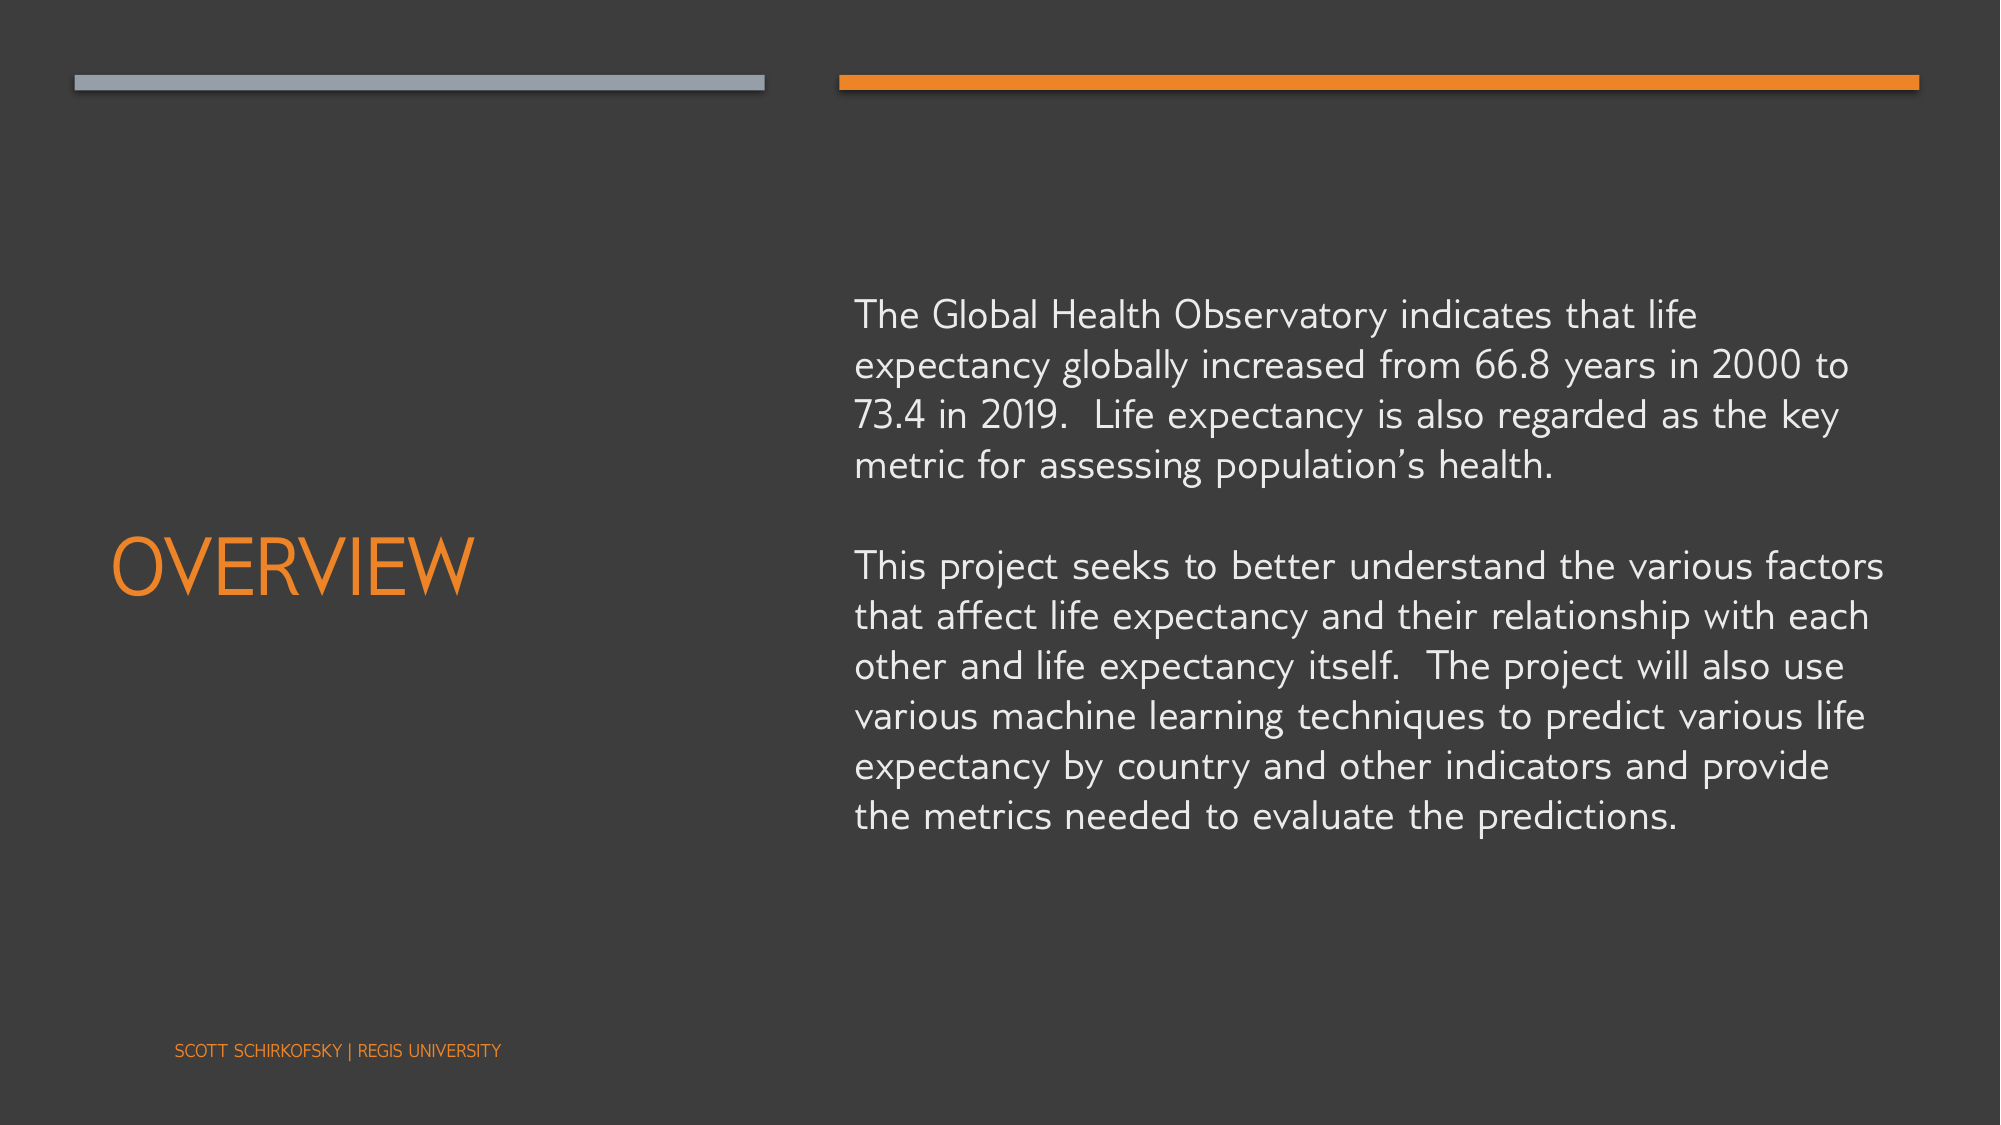

The Global Health Observatory indicates that life expectancy globally increased from 66.8 years in 2000 to 73.4 in 2019.  Life expectancy is also regarded as the key metric for assessing population’s health.
This project seeks to better understand the various factors that affect life expectancy and their relationship with each other and life expectancy itself.  The project will also use various machine learning techniques to predict various life expectancy by country and other indicators and provide the metrics needed to evaluate the predictions.
# Overview
Scott Schirkofsky | Regis University